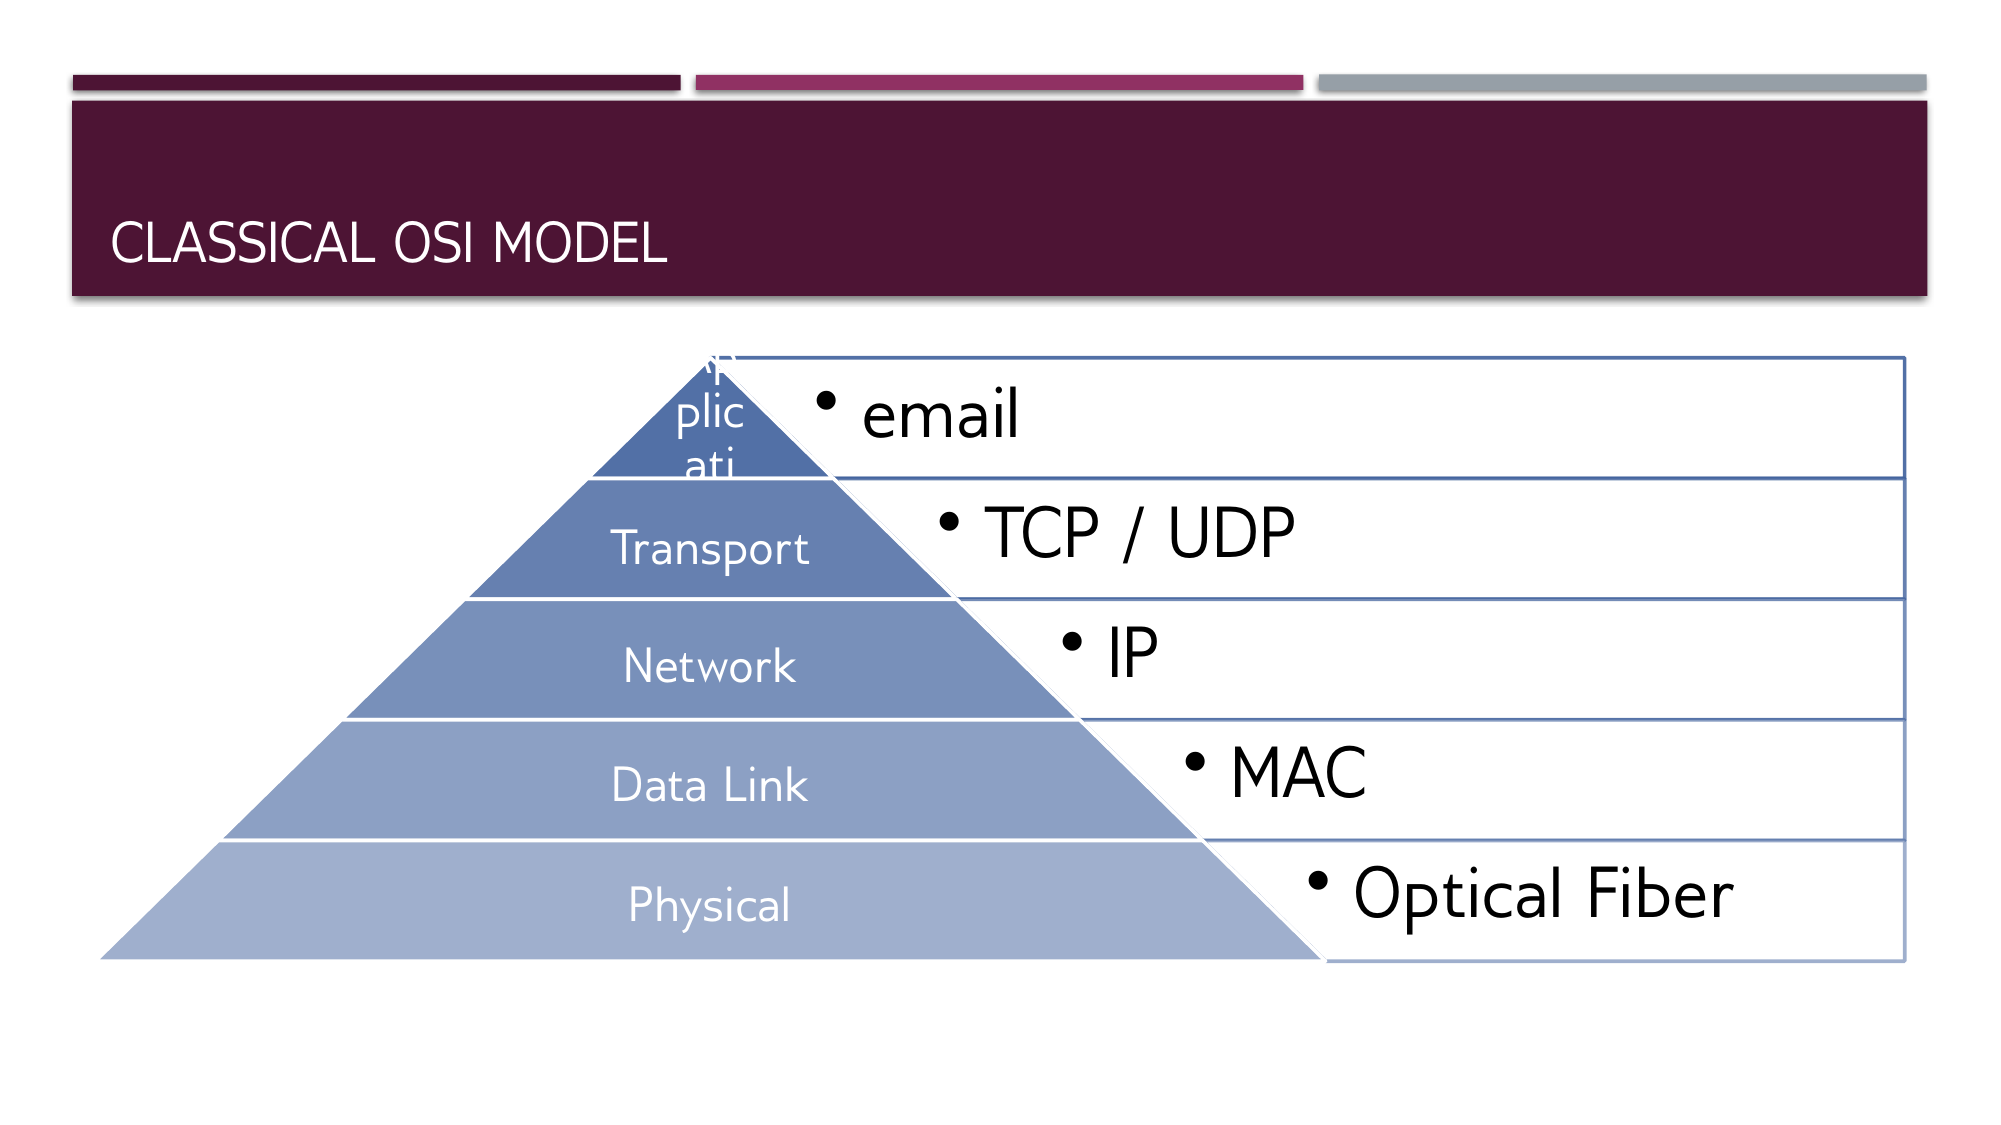

# Classical OSI model
email
Application
TCP / UDP
Transport
IP
Network
MAC
Data Link
Optical Fiber
Physical